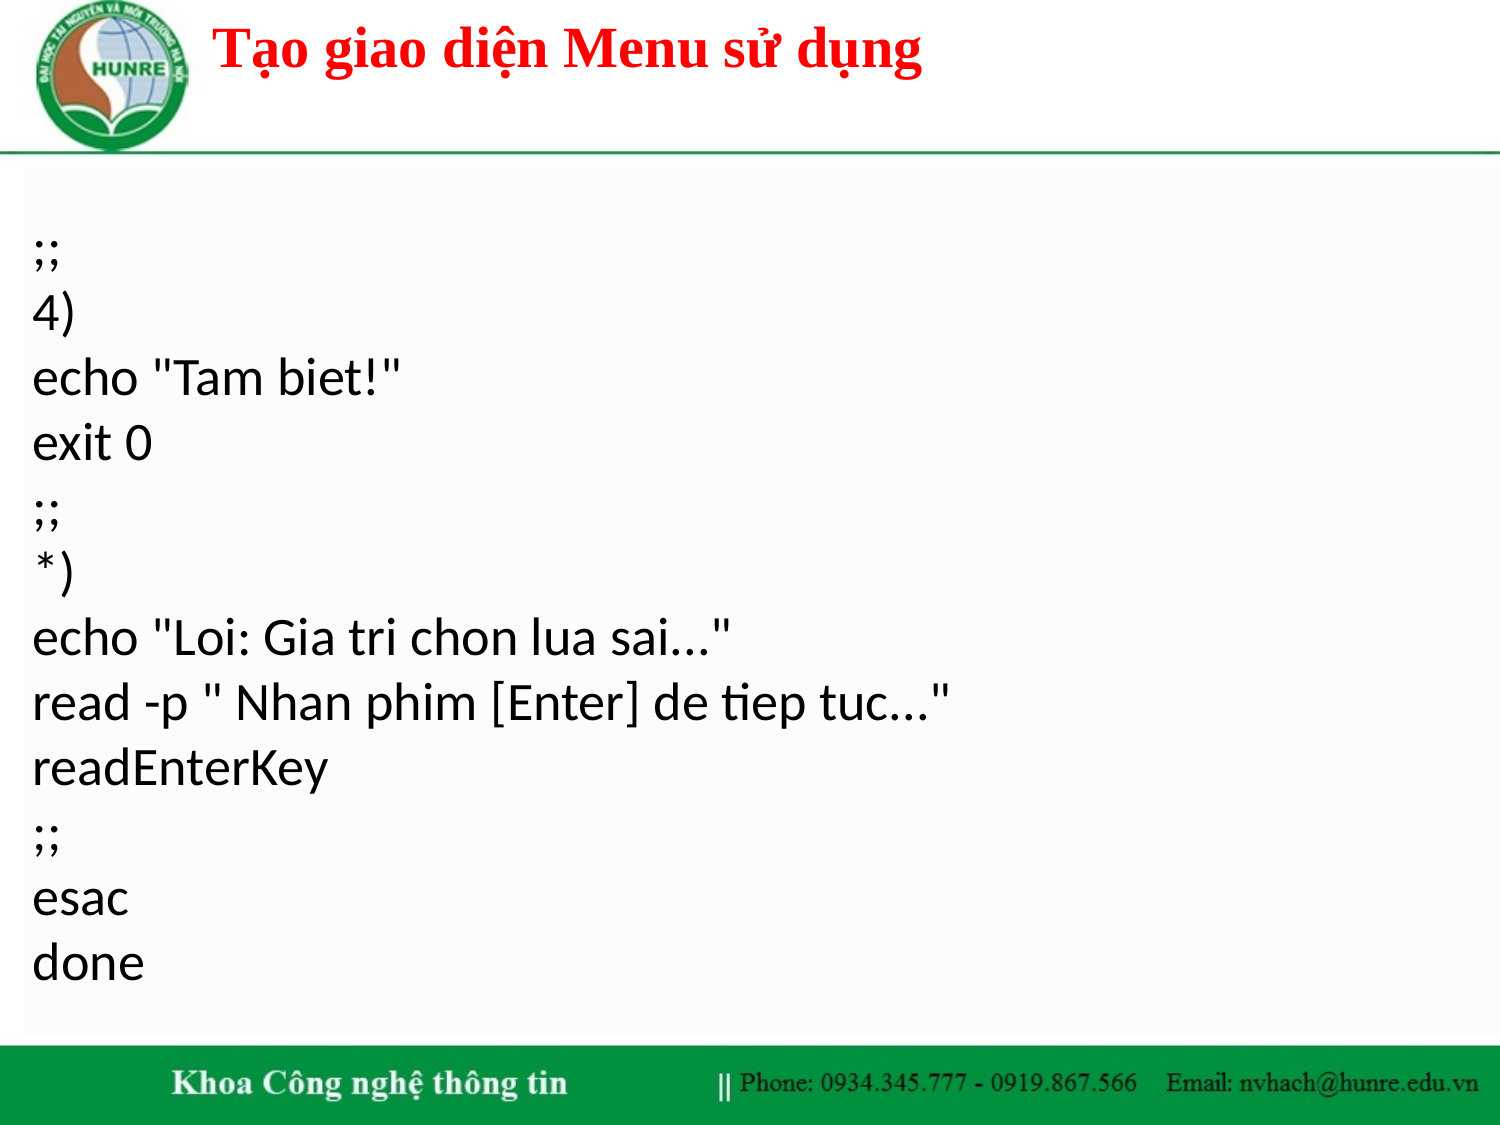

# Tạo giao diện Menu sử dụng
;;
4)
echo "Tam biet!"
exit 0
;;
*)
echo "Loi: Gia tri chon lua sai..."
read -p " Nhan phim [Enter] de tiep tuc..."
readEnterKey
;;
esac
done